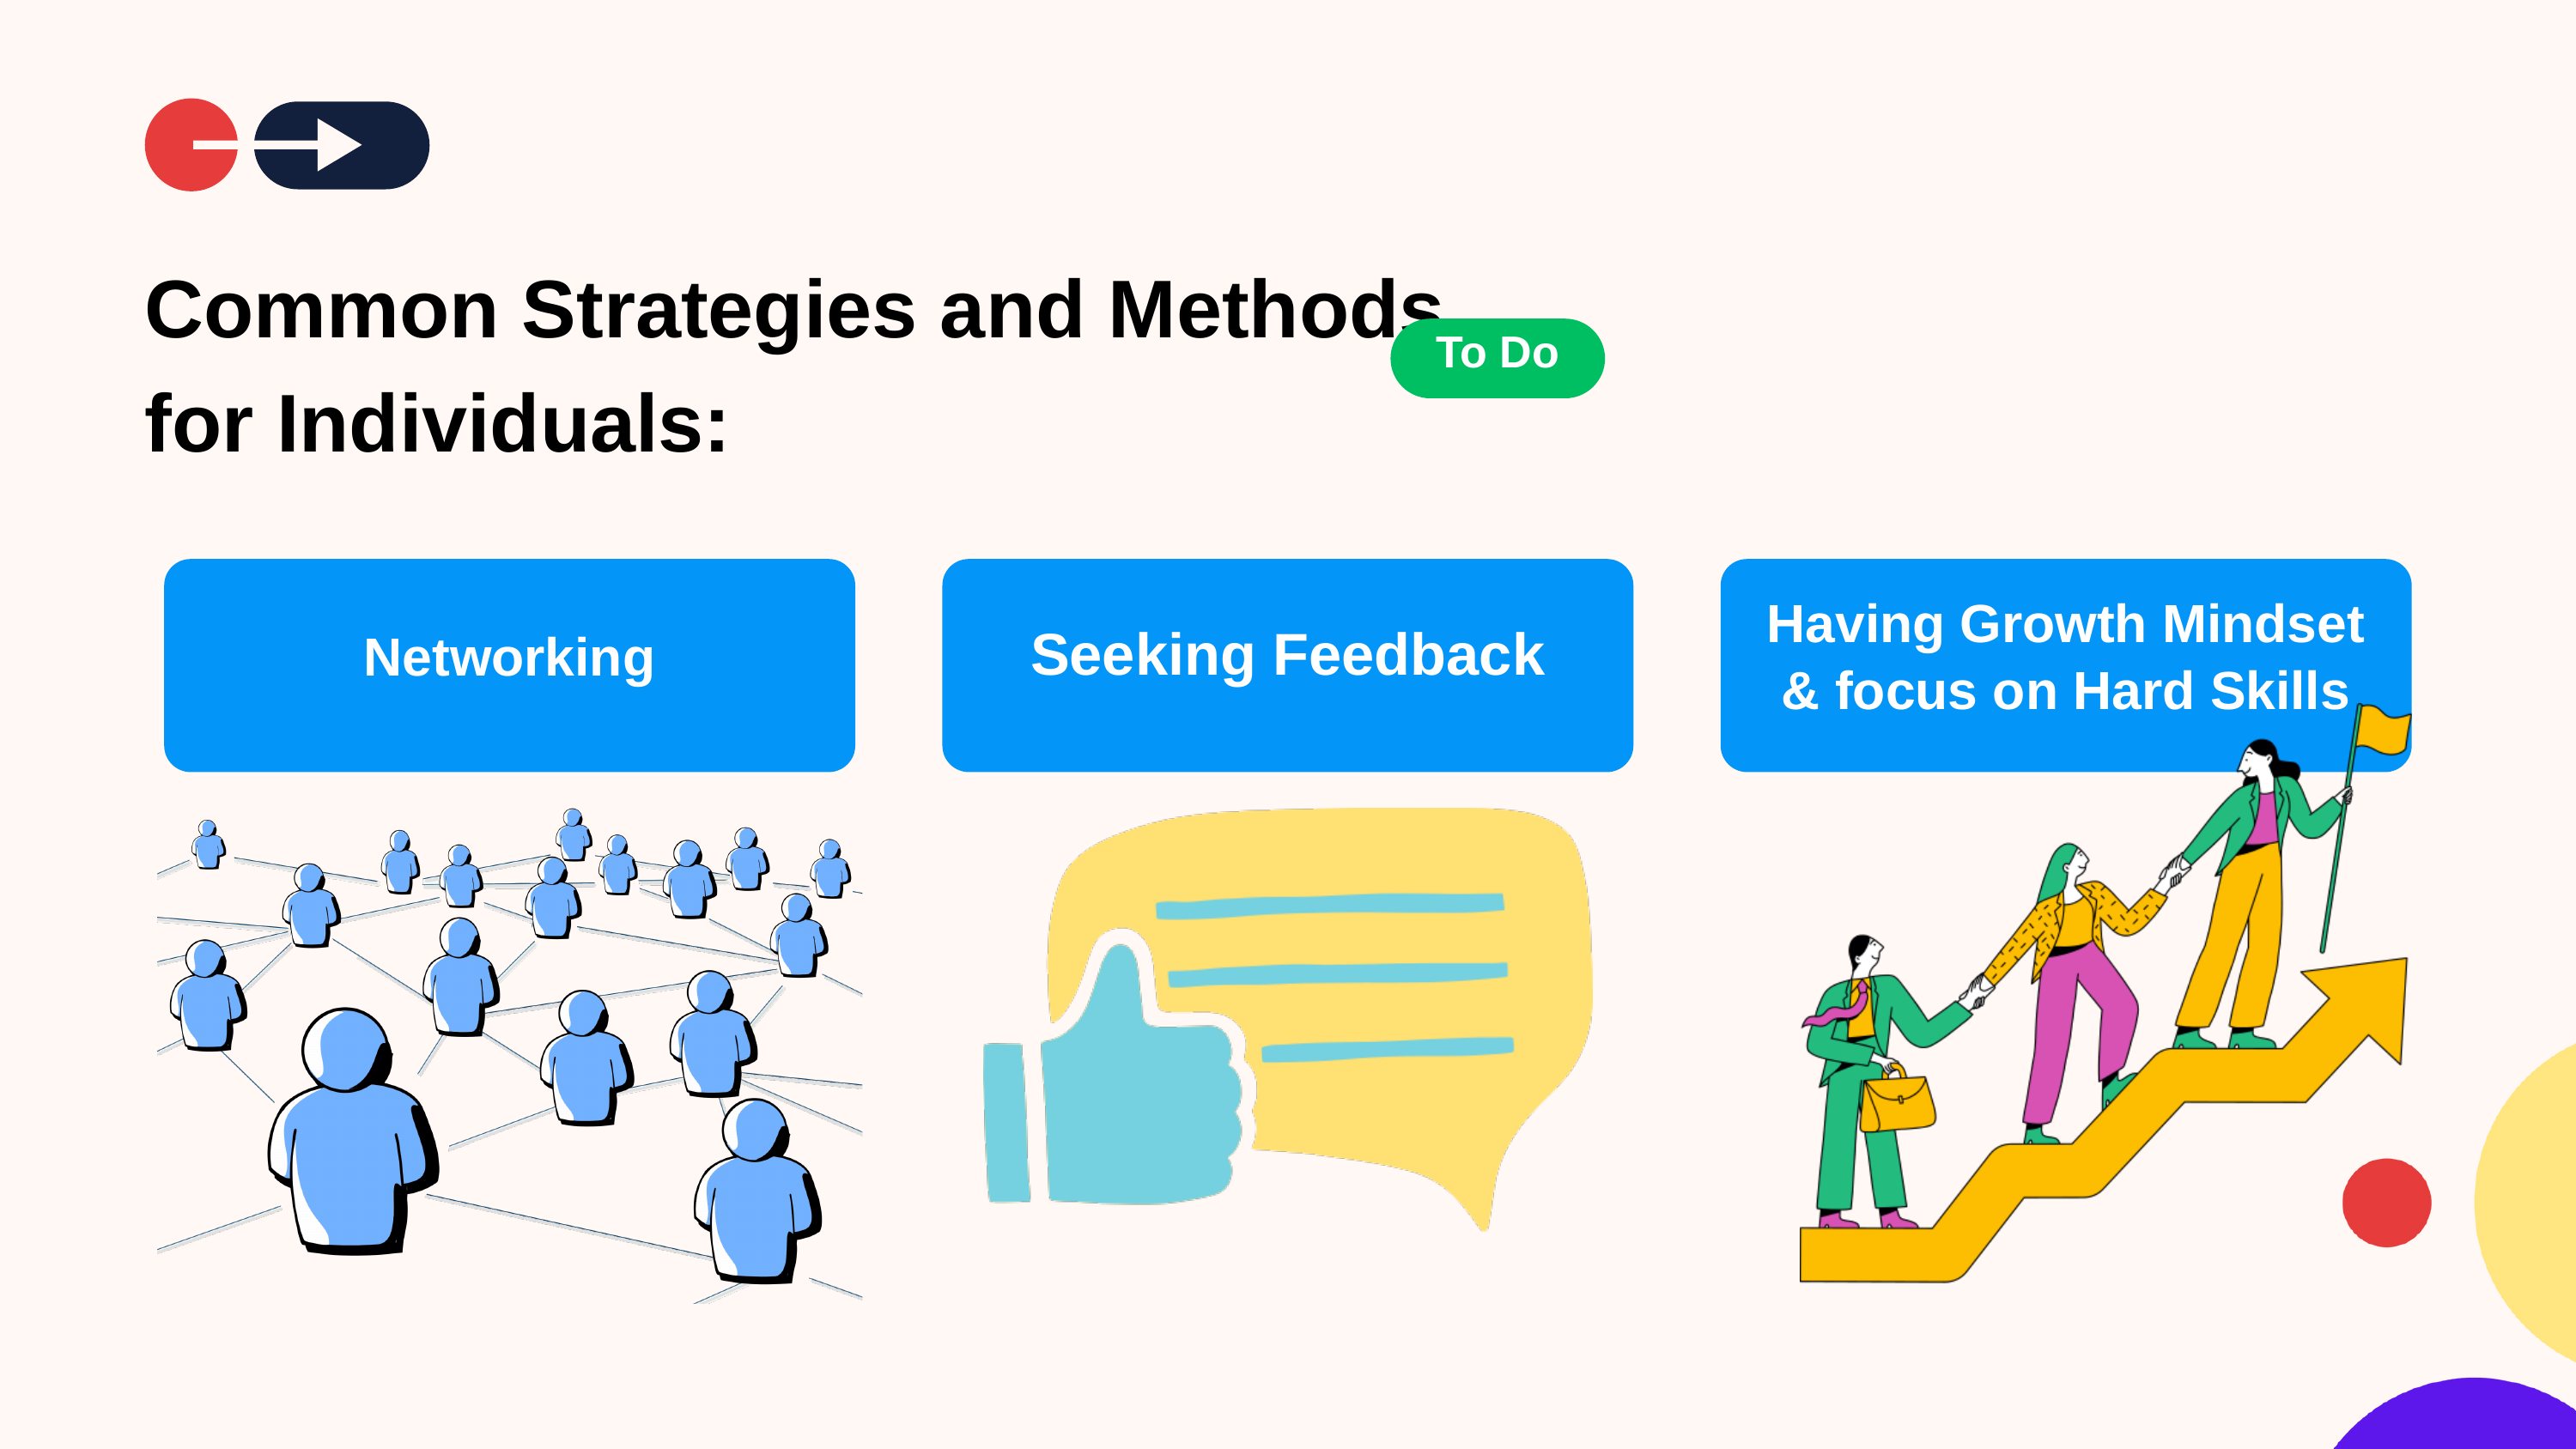

Common Strategies and Methods for Individuals:

To Do

Networking

Seeking Feedback

Having Growth Mindset
& focus on Hard Skills